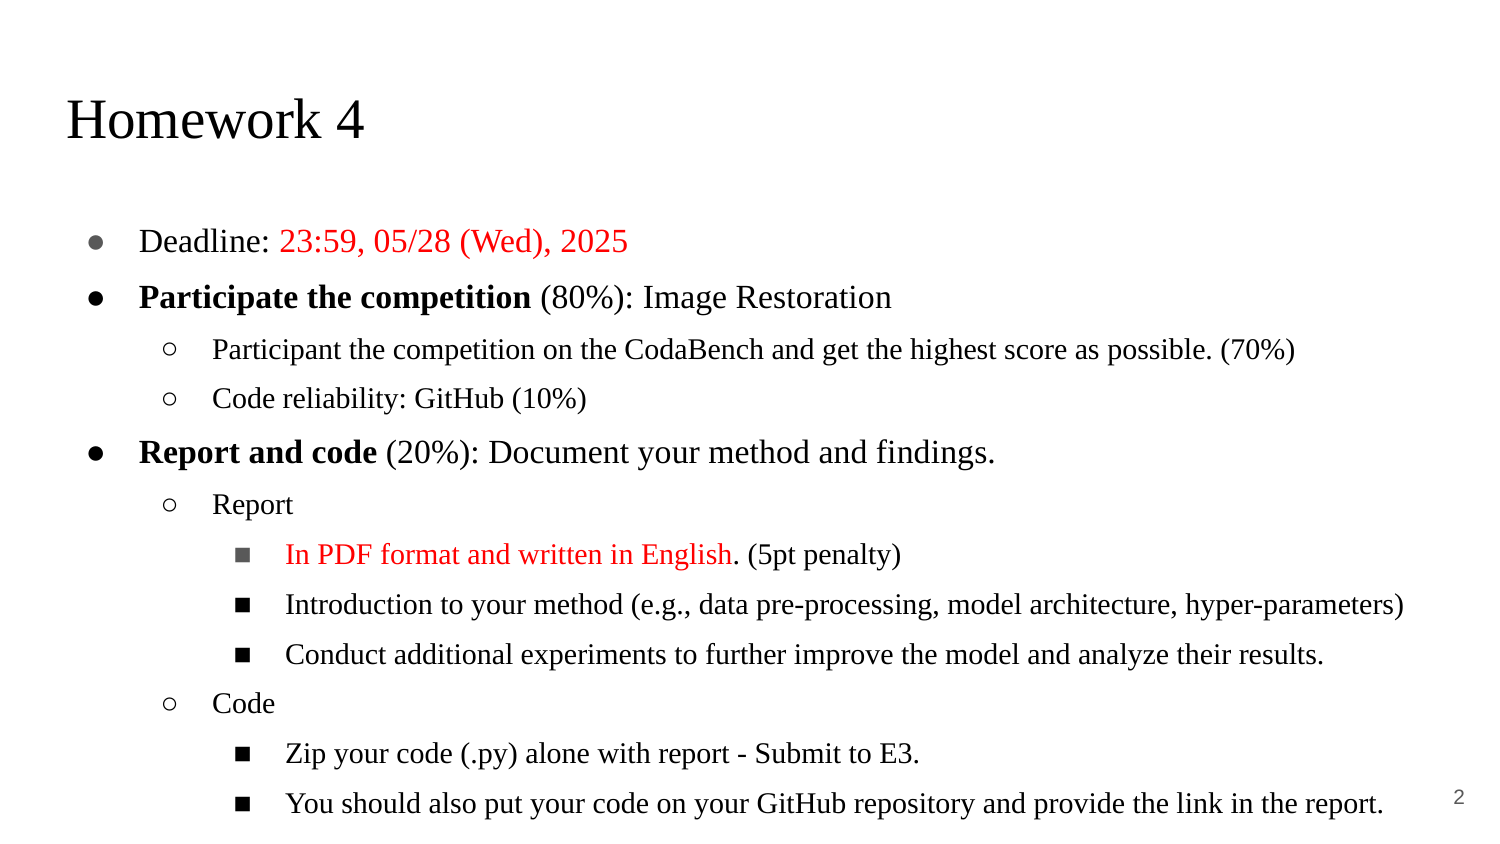

# Homework 4
Deadline: 23:59, 05/28 (Wed), 2025
Participate the competition (80%): Image Restoration
Participant the competition on the CodaBench and get the highest score as possible. (70%)
Code reliability: GitHub (10%)
Report and code (20%): Document your method and findings.
Report
In PDF format and written in English. (5pt penalty)
Introduction to your method (e.g., data pre-processing, model architecture, hyper-parameters)
Conduct additional experiments to further improve the model and analyze their results.
Code
Zip your code (.py) alone with report - Submit to E3.
You should also put your code on your GitHub repository and provide the link in the report.
2